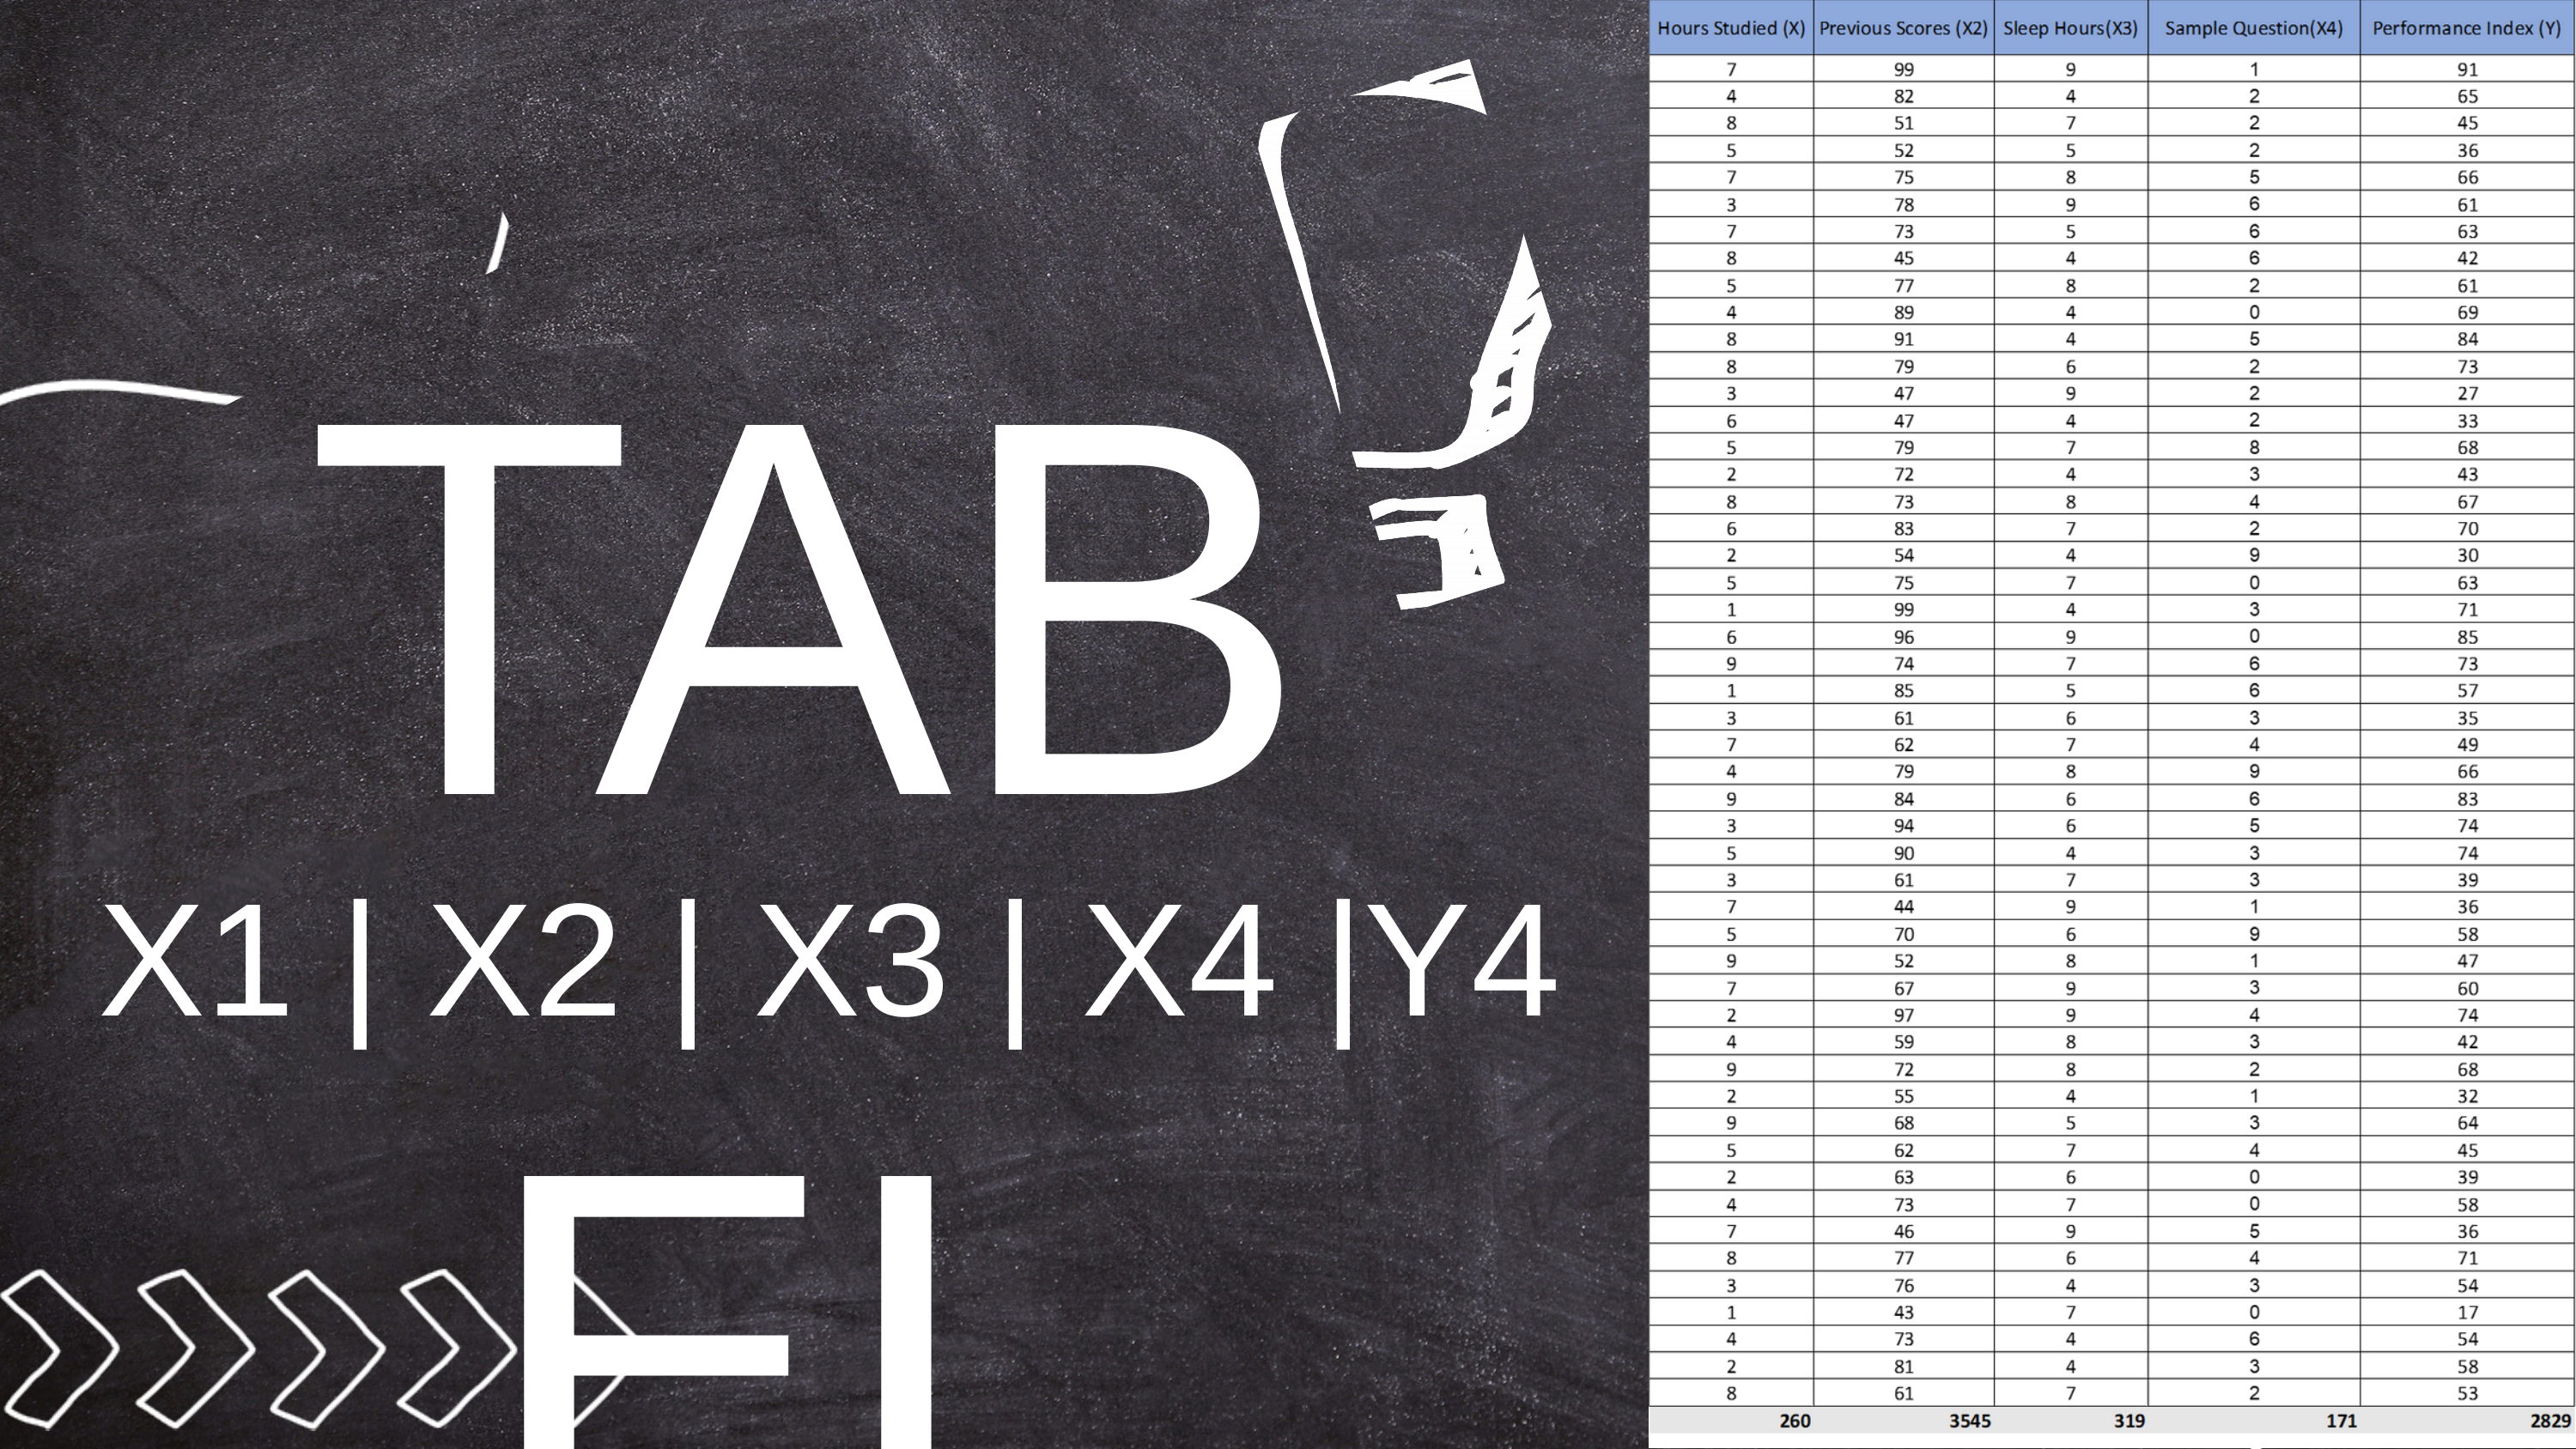

TABEL
 X1 | X2 | X3 | X4 |Y4